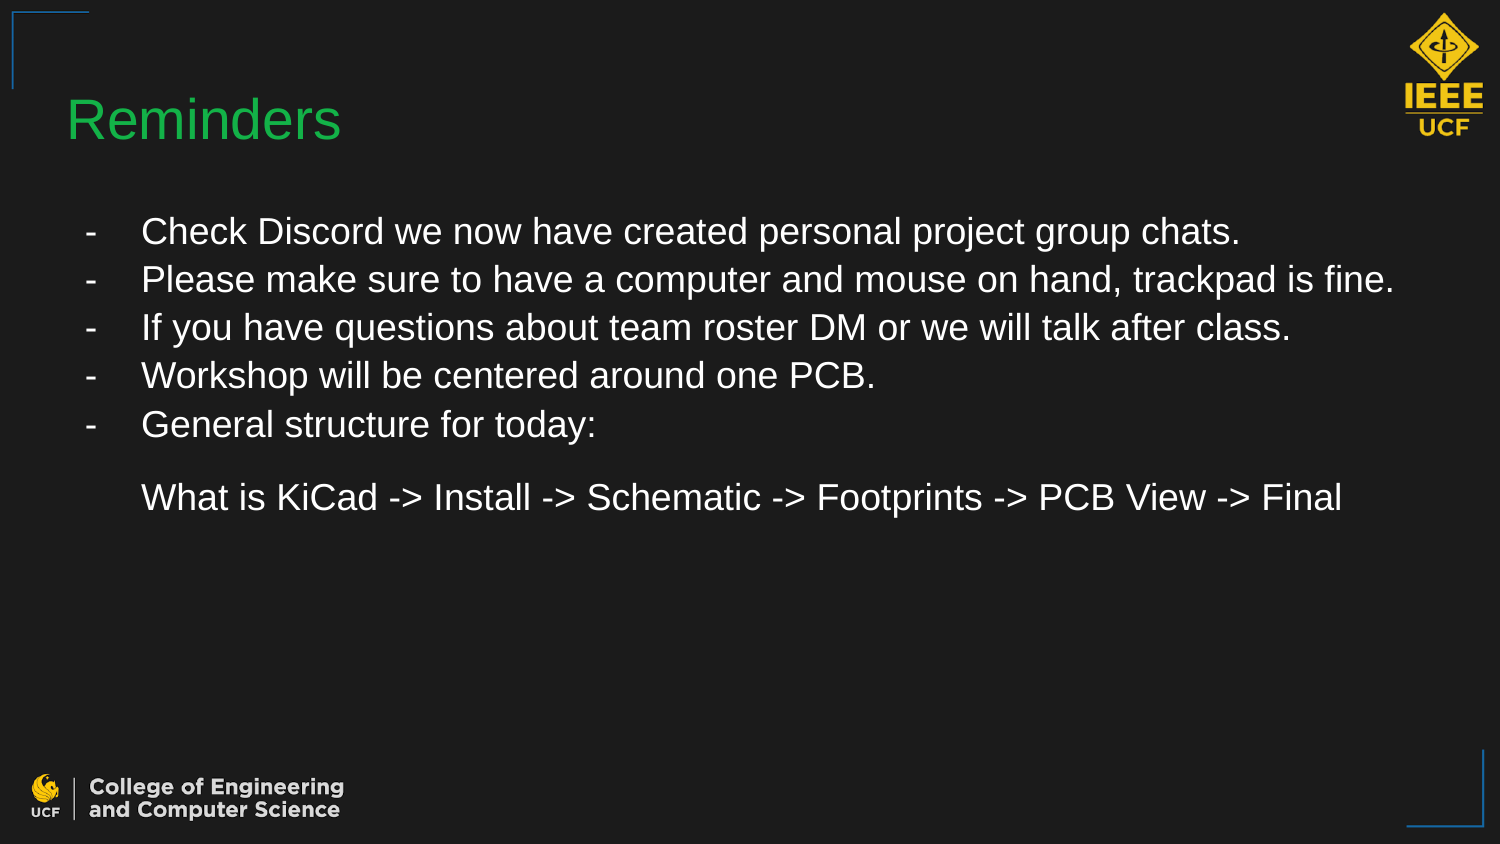

Reminders
Check Discord we now have created personal project group chats.
Please make sure to have a computer and mouse on hand, trackpad is fine.
If you have questions about team roster DM or we will talk after class.
Workshop will be centered around one PCB.
General structure for today:
What is KiCad -> Install -> Schematic -> Footprints -> PCB View -> Final